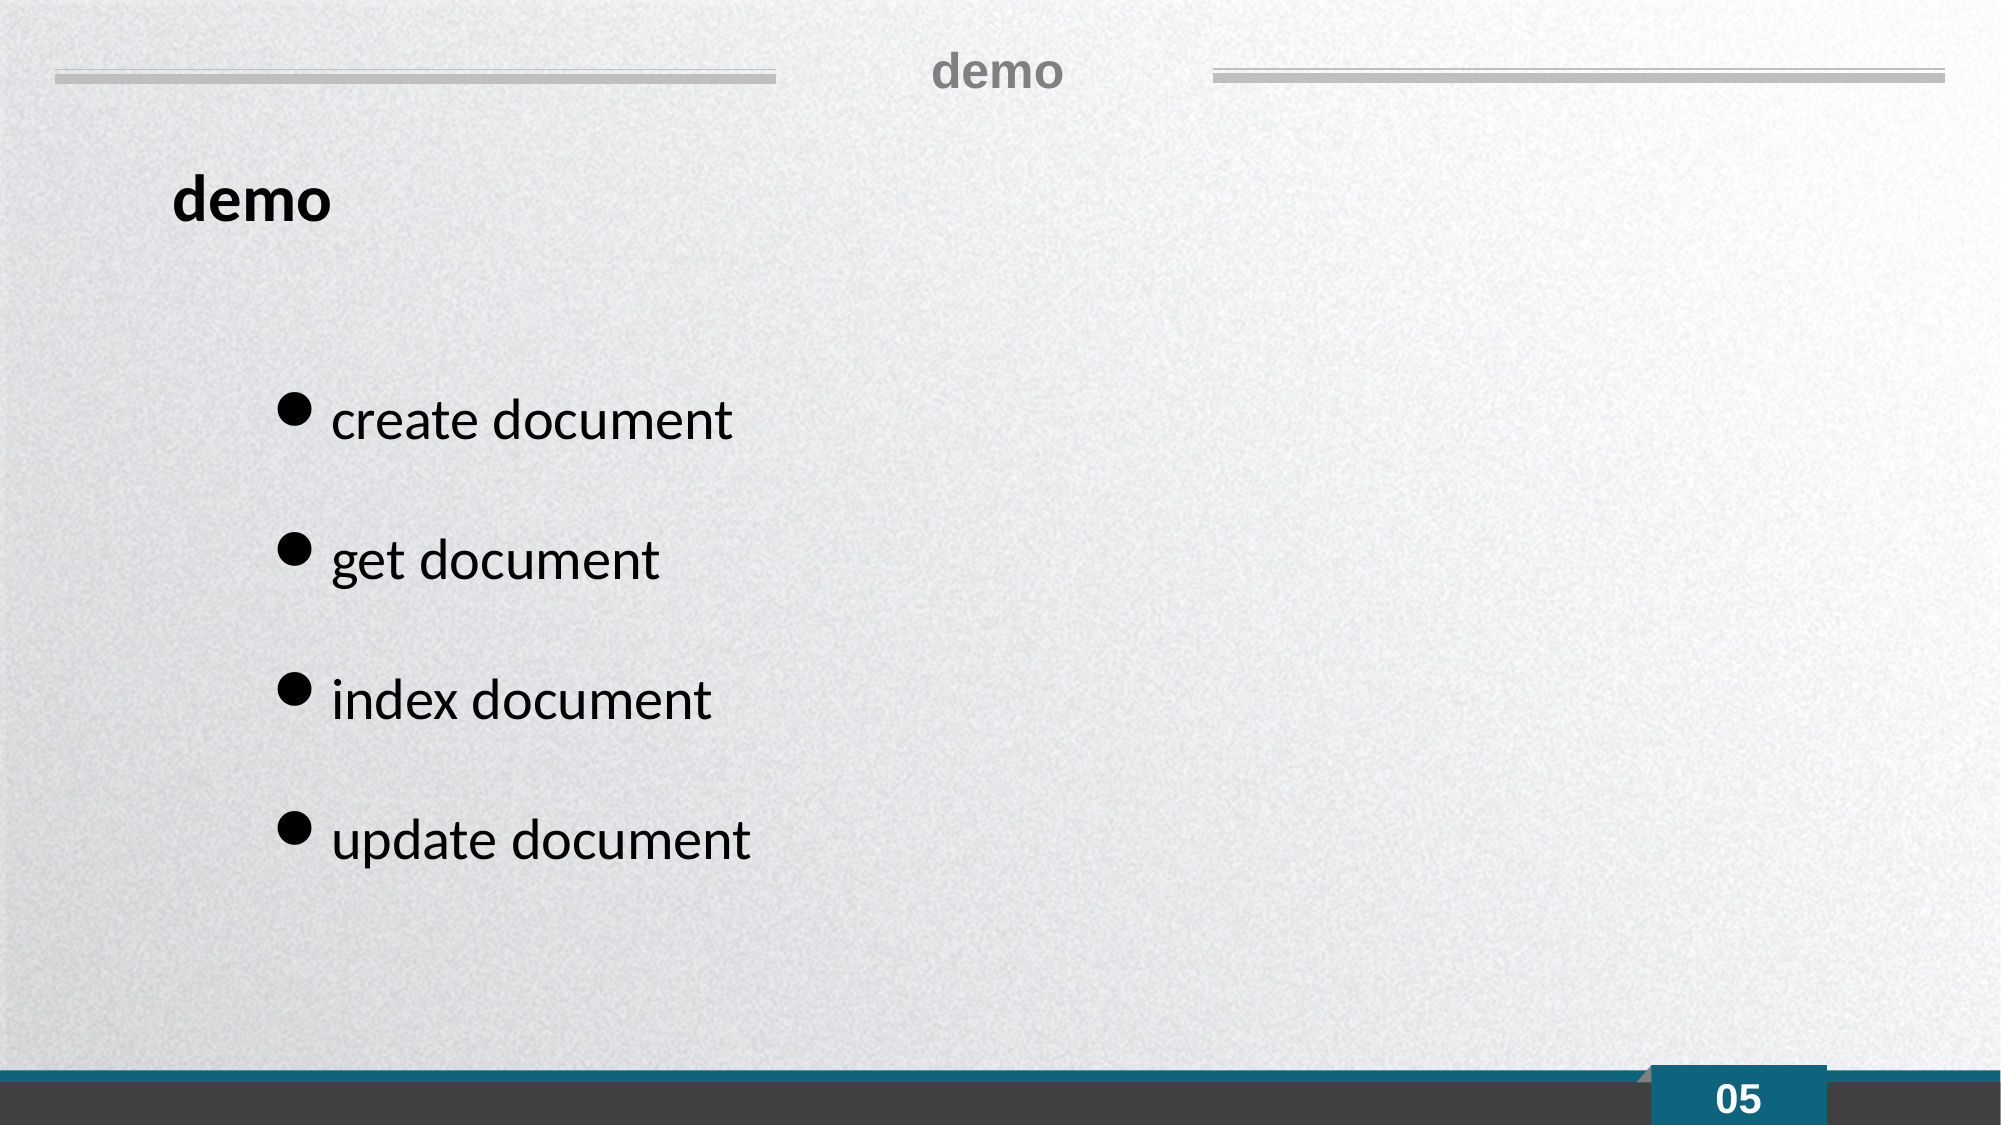

demo
demo
create document
get document
index document
update document

05